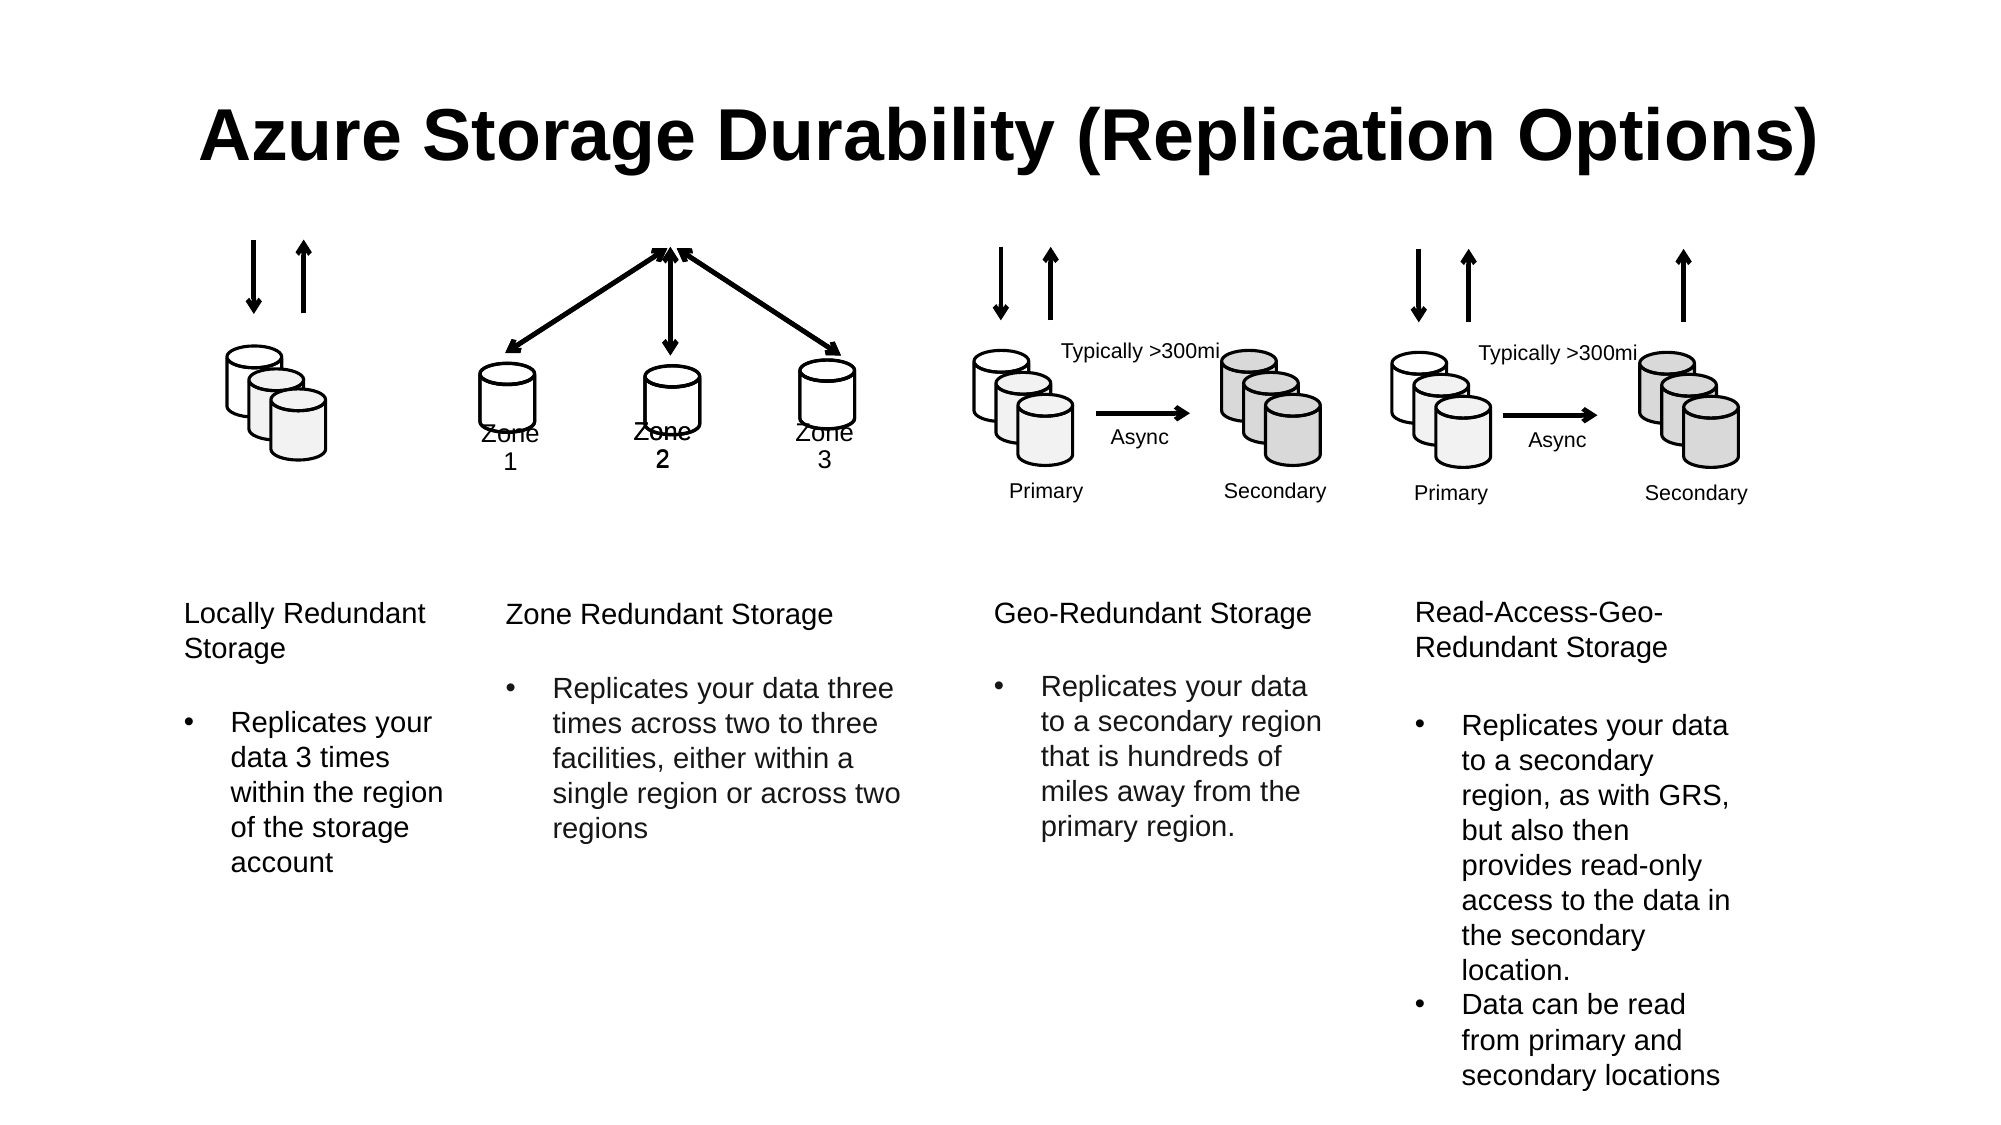

Azure Storage Durability (Replication Options)

Locally Redundant Storage

Replicates your data 3 times within the region of the storage account

Zone 2

Typically >300mi

Async
Secondary
Primary
Geo-Redundant Storage

Replicates your data to a secondary region that is hundreds of miles away from the primary region.

Zone 2

Zone 3

Zone Redundant Storage

Replicates your data three times across two to three facilities, either within a single region or across two regions

Typically >300mi

Async
Secondary
Primary
Read-Access-Geo-Redundant Storage

Replicates your data to a secondary region, as with GRS, but also then provides read-only access to the data in the secondary location.
Data can be read from primary and secondary locations
Zone 1